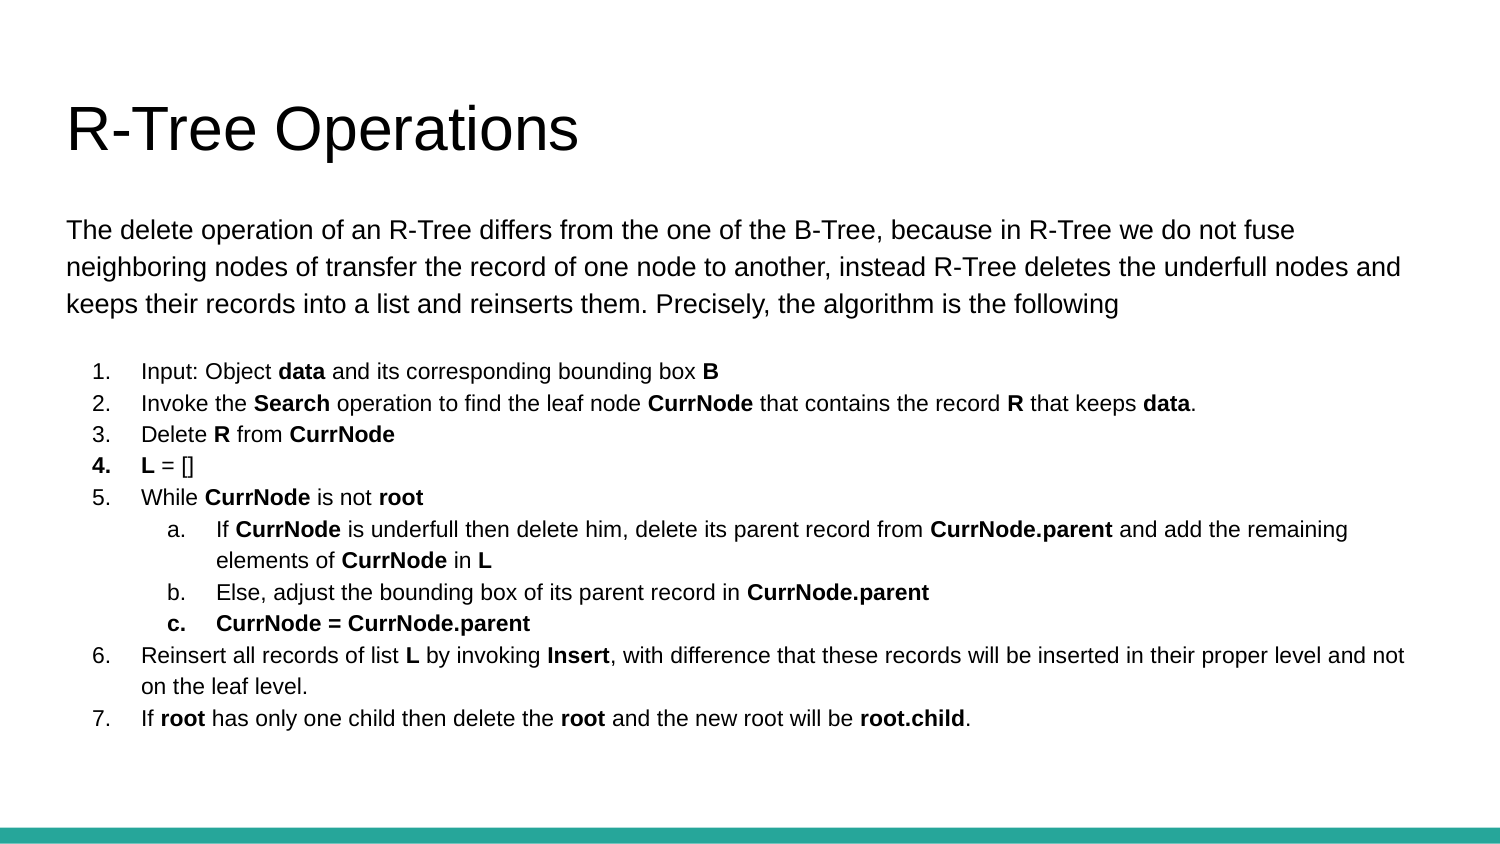

# R-Tree Operations
The delete operation of an R-Tree differs from the one of the B-Tree, because in R-Tree we do not fuse neighboring nodes of transfer the record of one node to another, instead R-Tree deletes the underfull nodes and keeps their records into a list and reinserts them. Precisely, the algorithm is the following
Input: Object data and its corresponding bounding box B
Invoke the Search operation to find the leaf node CurrNode that contains the record R that keeps data.
Delete R from CurrNode
L = []
While CurrNode is not root
If CurrNode is underfull then delete him, delete its parent record from CurrNode.parent and add the remaining elements of CurrNode in L
Else, adjust the bounding box of its parent record in CurrNode.parent
CurrNode = CurrNode.parent
Reinsert all records of list L by invoking Insert, with difference that these records will be inserted in their proper level and not on the leaf level.
If root has only one child then delete the root and the new root will be root.child.